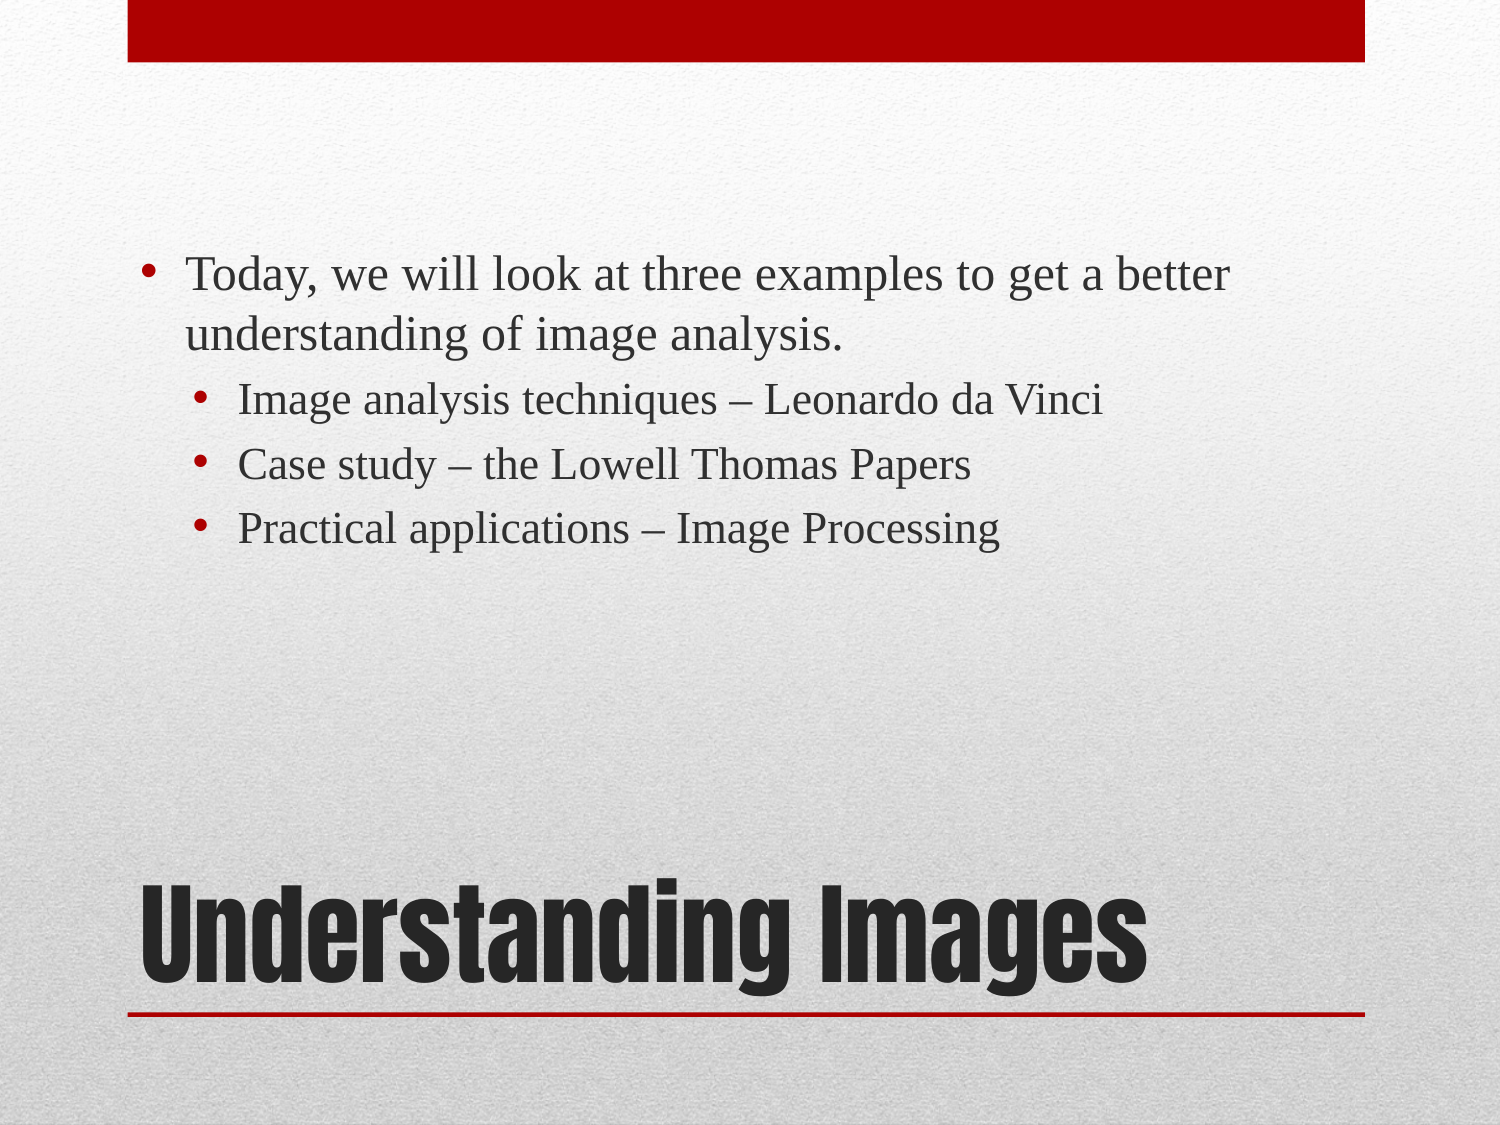

Today, we will look at three examples to get a better understanding of image analysis.
Image analysis techniques – Leonardo da Vinci
Case study – the Lowell Thomas Papers
Practical applications – Image Processing

# Understanding Images